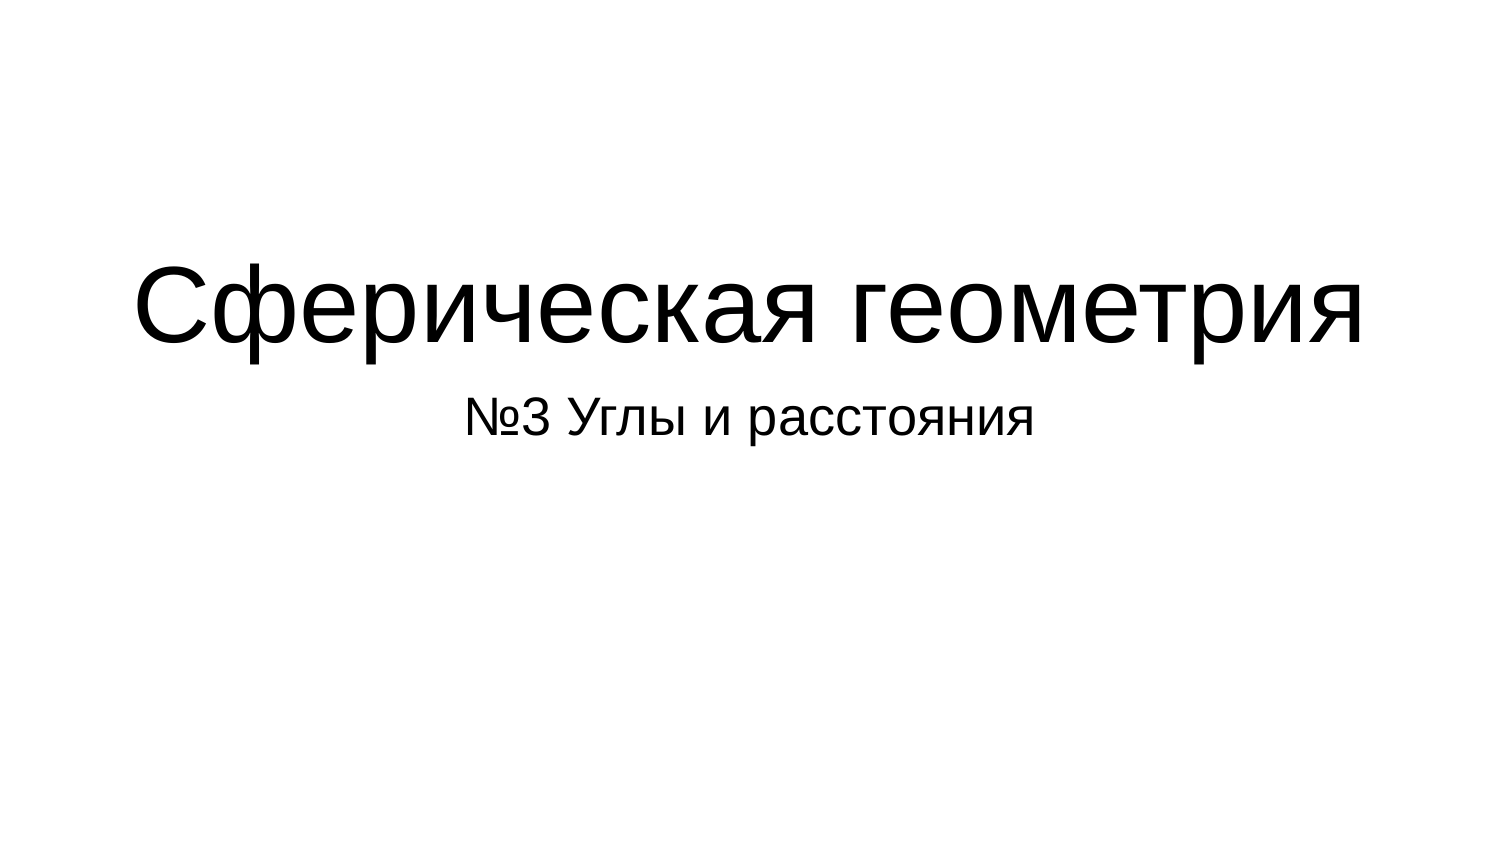

# Сферическая геометрия
№3 Углы и расстояния